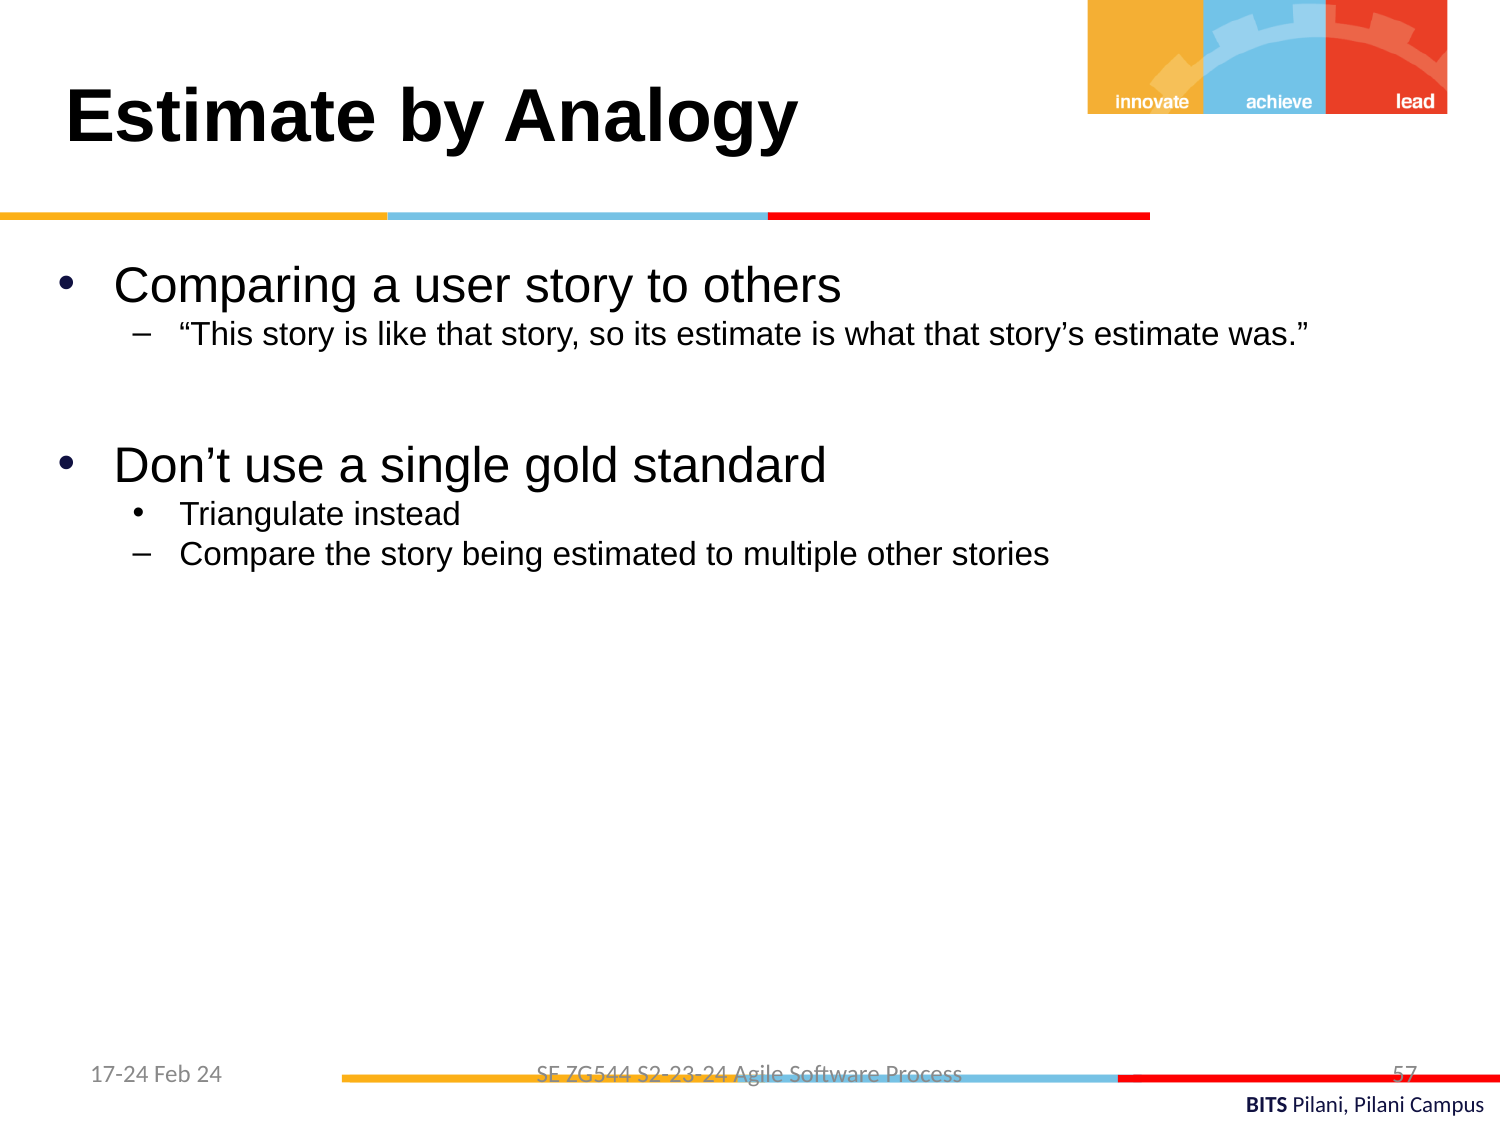

Estimate by Analogy
Comparing a user story to others
“This story is like that story, so its estimate is what that story’s estimate was.”

Don’t use a single gold standard
Triangulate instead
Compare the story being estimated to multiple other stories
17-24 Feb 24
SE ZG544 S2-23-24 Agile Software Process
57